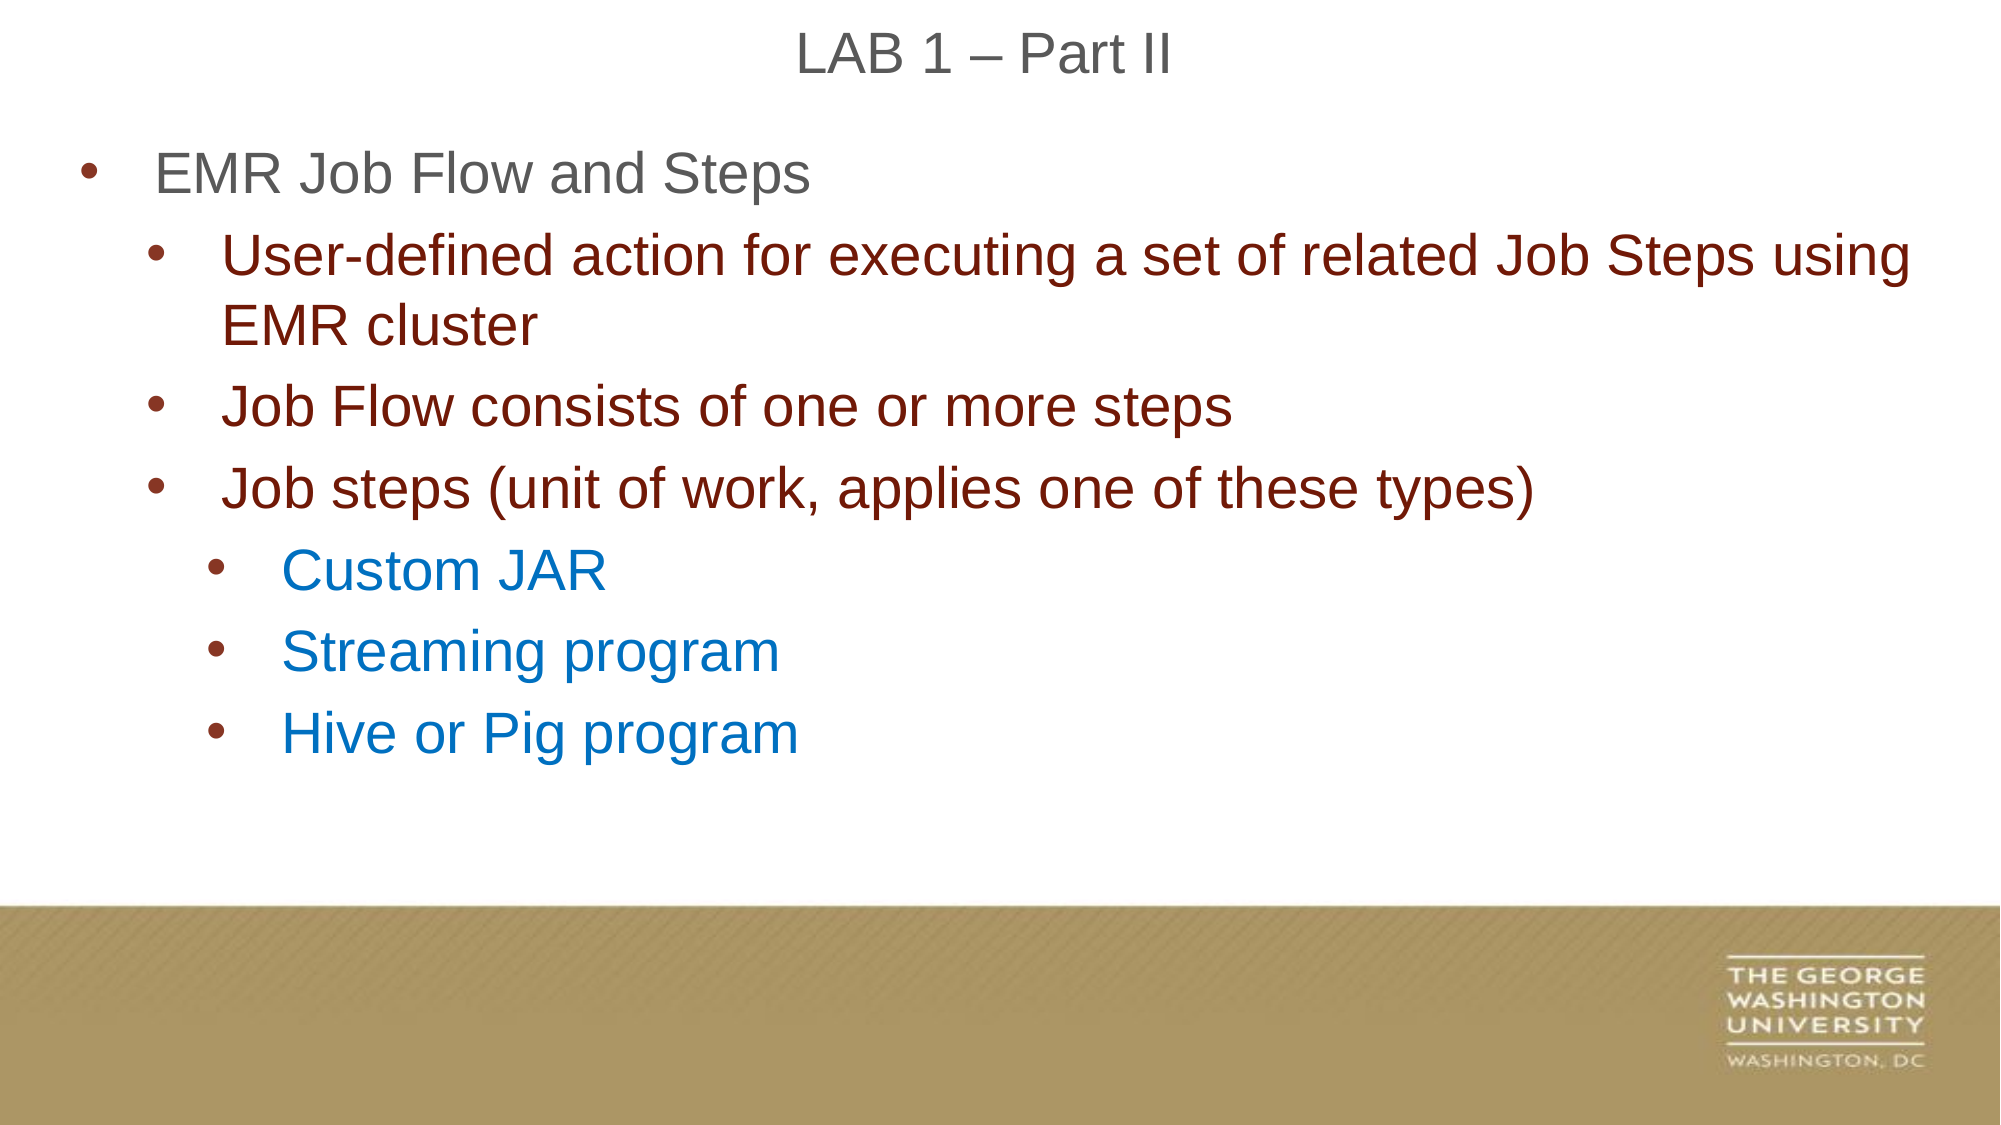

LAB 1 – Part II
EMR Job Flow and Steps
User-defined action for executing a set of related Job Steps using EMR cluster
Job Flow consists of one or more steps
Job steps (unit of work, applies one of these types)
Custom JAR
Streaming program
Hive or Pig program